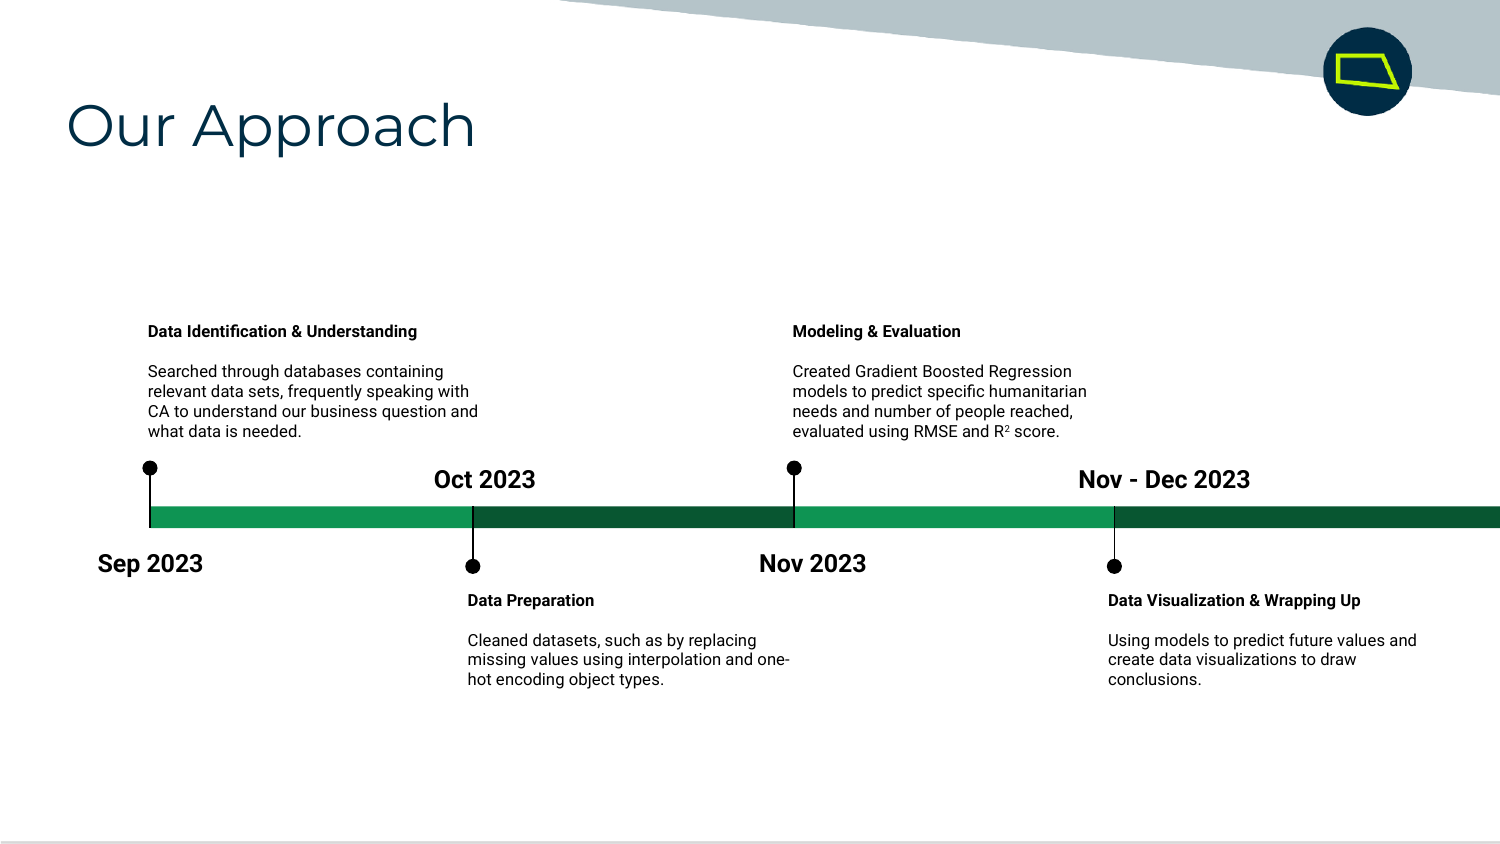

Our Approach
Data Identification & Understanding

Searched through databases containing relevant data sets, frequently speaking with CA to understand our business question and what data is needed.

Sep 2023

Modeling & Evaluation

Created Gradient Boosted Regression models to predict specific humanitarian needs and number of people reached, evaluated using RMSE and R2 score.

Nov 2023

Oct 2023

Data Preparation

Cleaned datasets, such as by replacing missing values using interpolation and one-hot encoding object types.

Nov - Dec 2023

Data Visualization & Wrapping Up

Using models to predict future values and create data visualizations to draw conclusions.